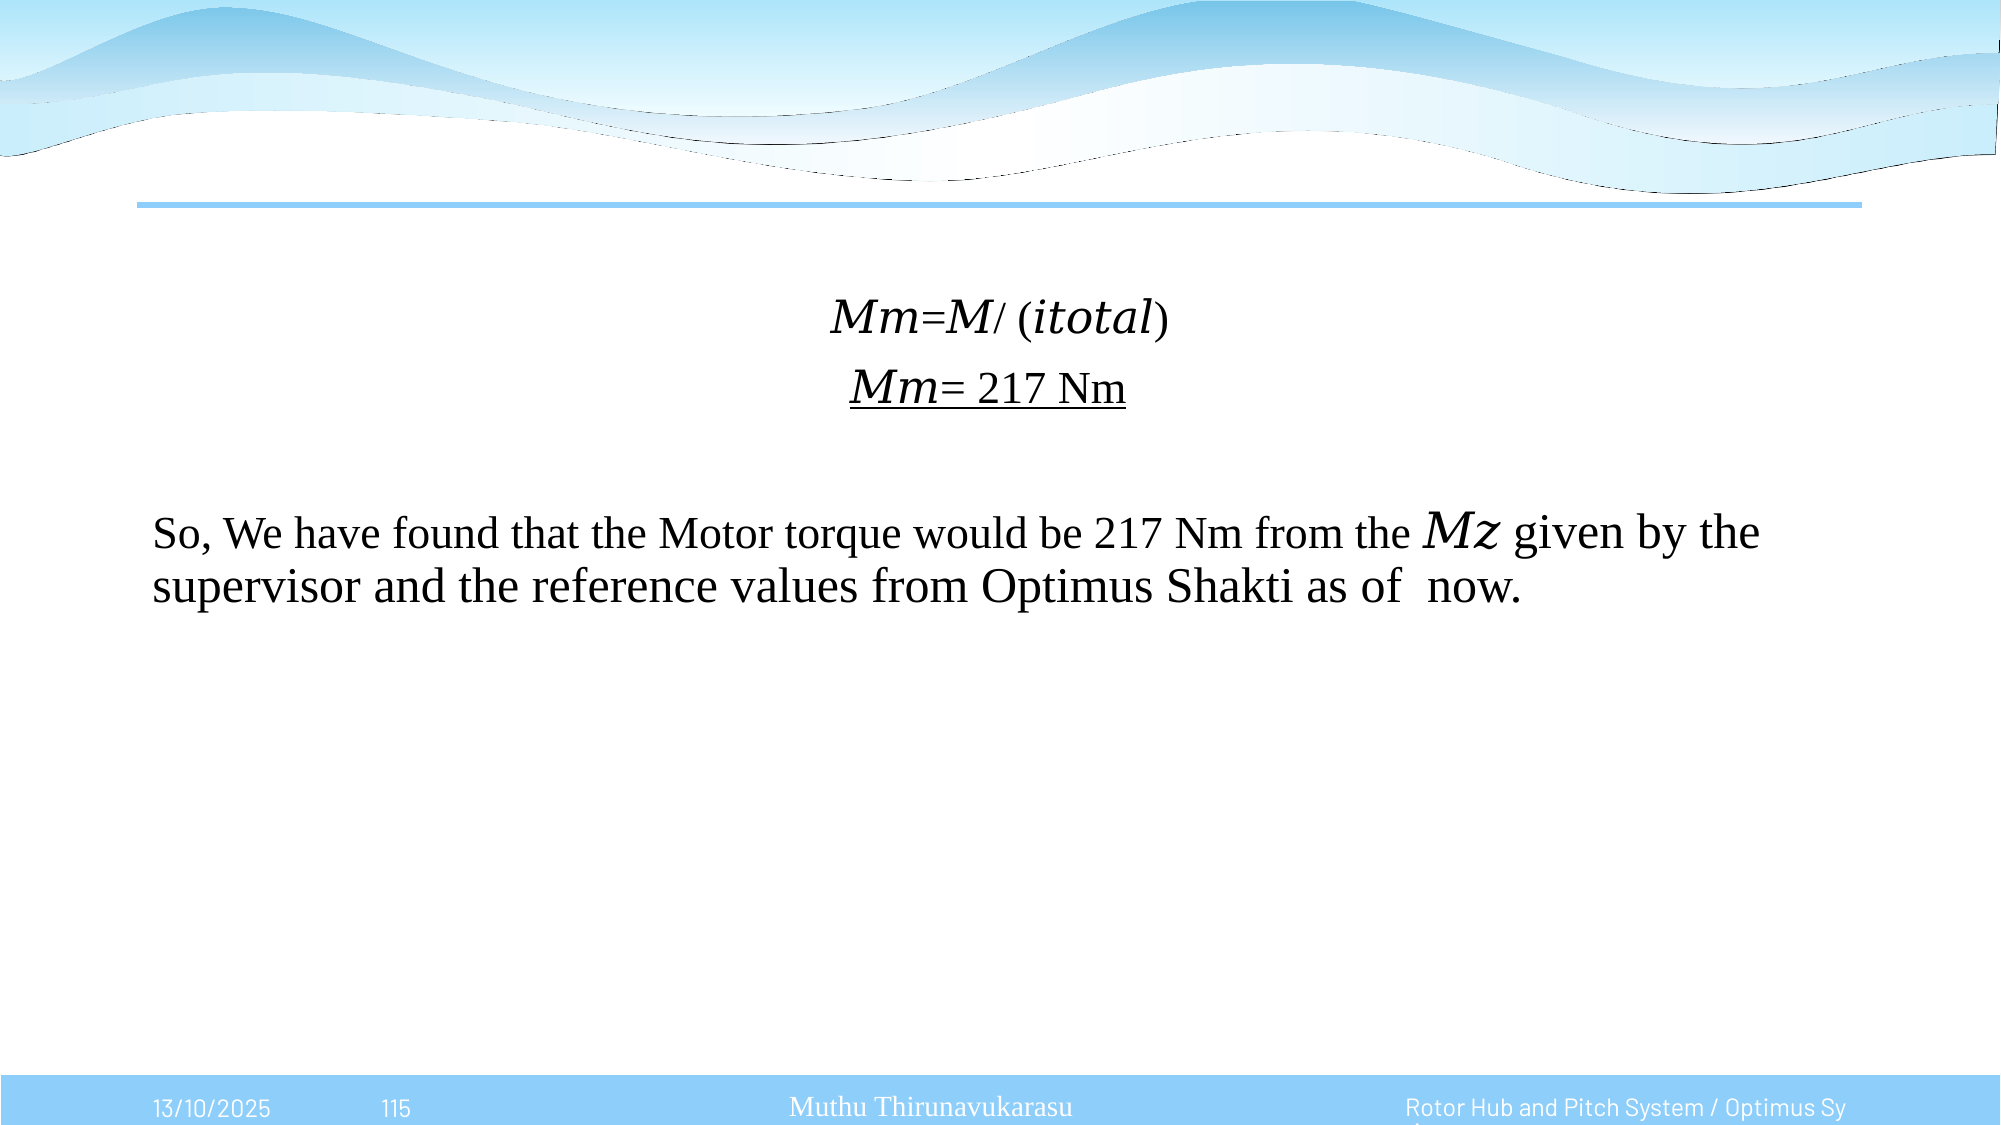

𝑀𝑚=𝑀/ (𝑖𝑡𝑜𝑡𝑎𝑙)
𝑀𝑚= 217 Nm

So, We have found that the Motor torque would be 217 Nm from the 𝑀𝑧 given by the supervisor and the reference values from Optimus Shakti as of  now.

Muthu Thirunavukarasu
Rotor Hub and Pitch System / Optimus Syria
13/10/2025
115